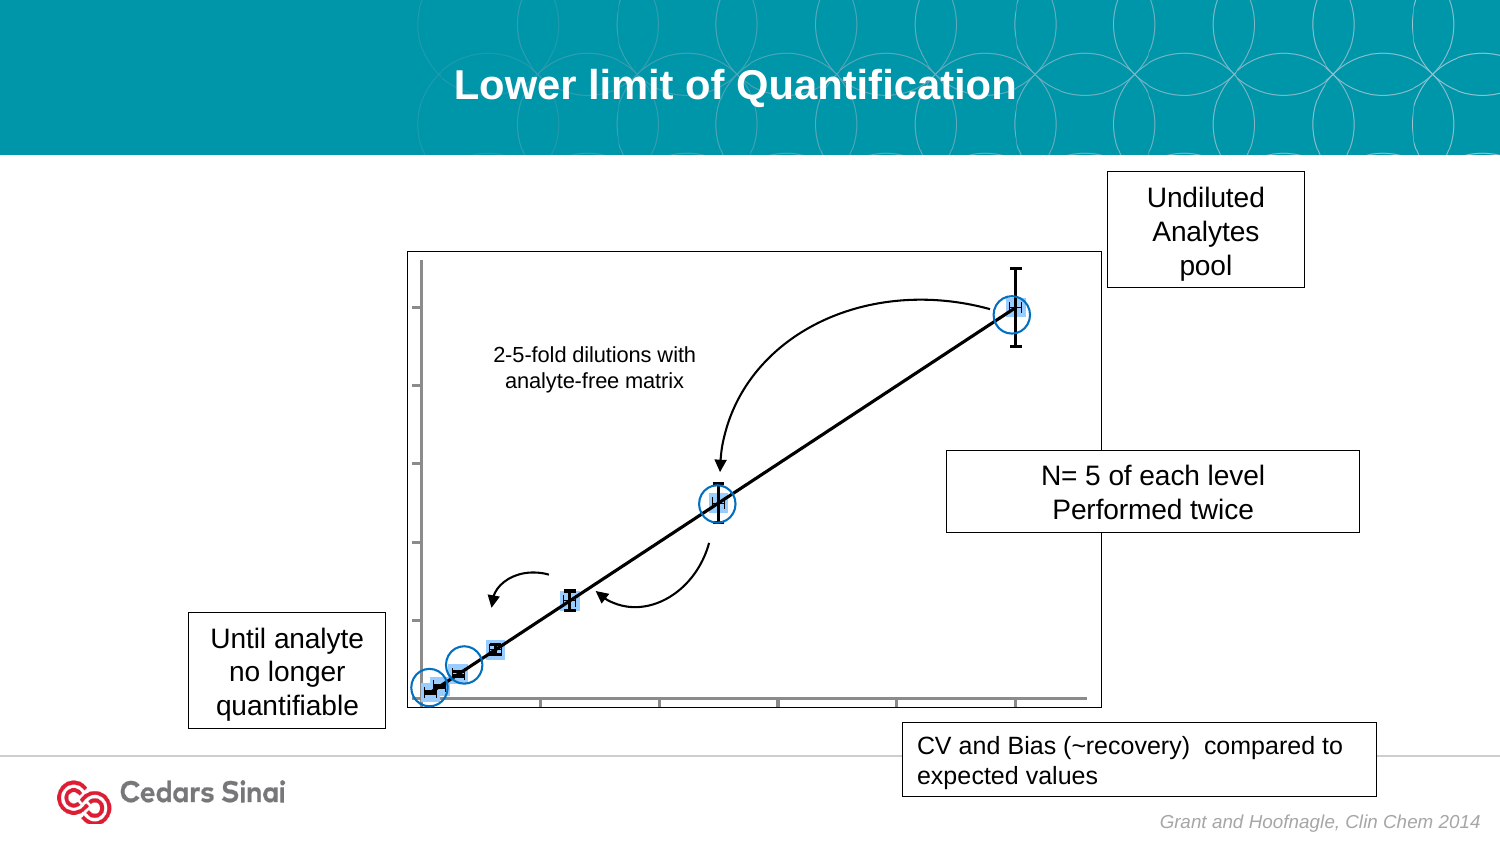

Lower limit of Quantification
Undiluted Analytes pool

### Chart

| Category |  |
|---|---|
2-5-fold dilutions with analyte-free matrix
N= 5 of each level
Performed twice

Until analyte no longer quantifiable
CV and Bias (~recovery)  compared to expected values

Grant and Hoofnagle, Clin Chem 2014